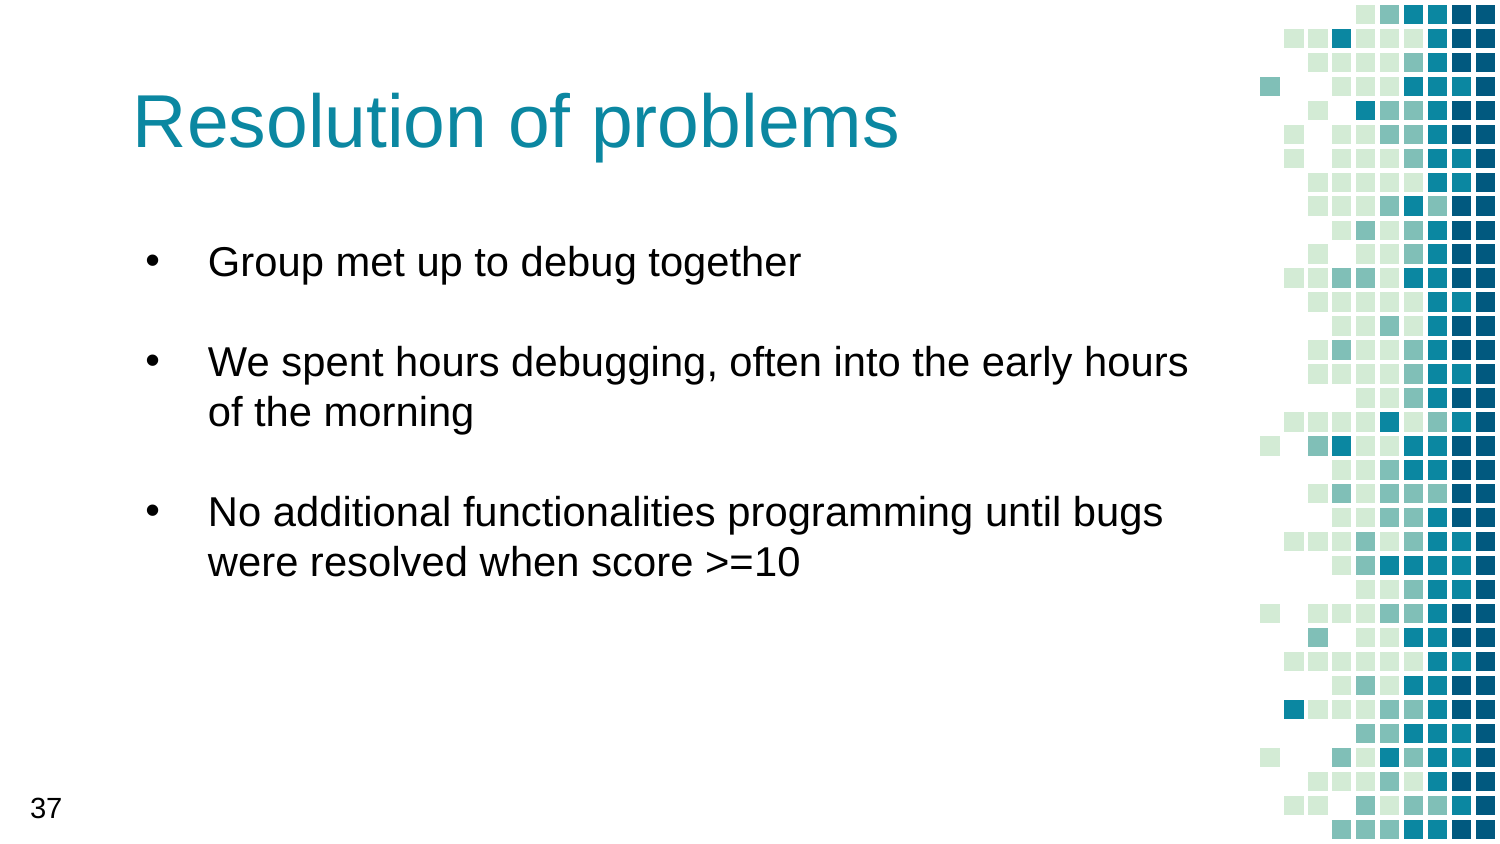

# Resolution of problems
Group met up to debug together
We spent hours debugging, often into the early hours of the morning
No additional functionalities programming until bugs were resolved when score >=10
37